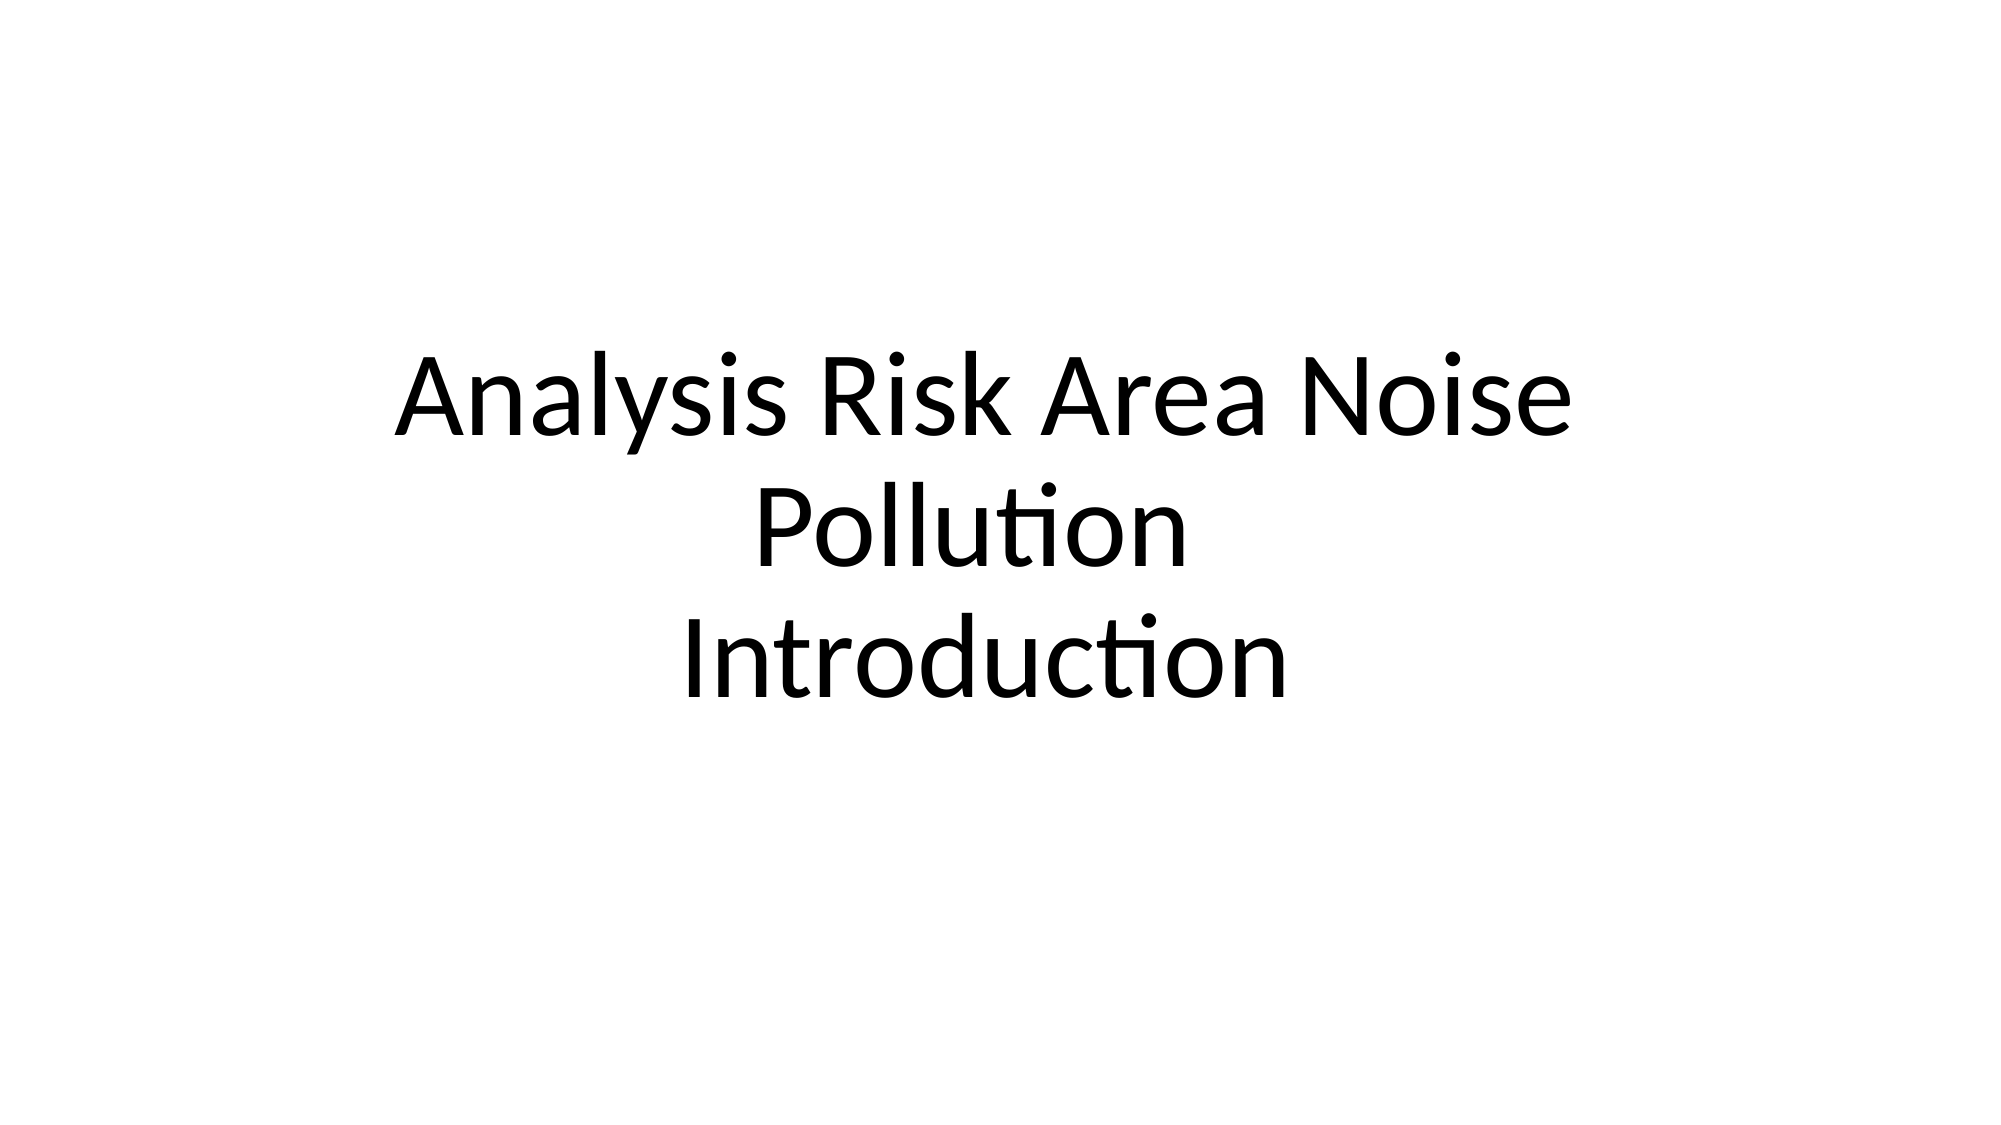

# Analysis Risk Area Noise Pollution Introduction